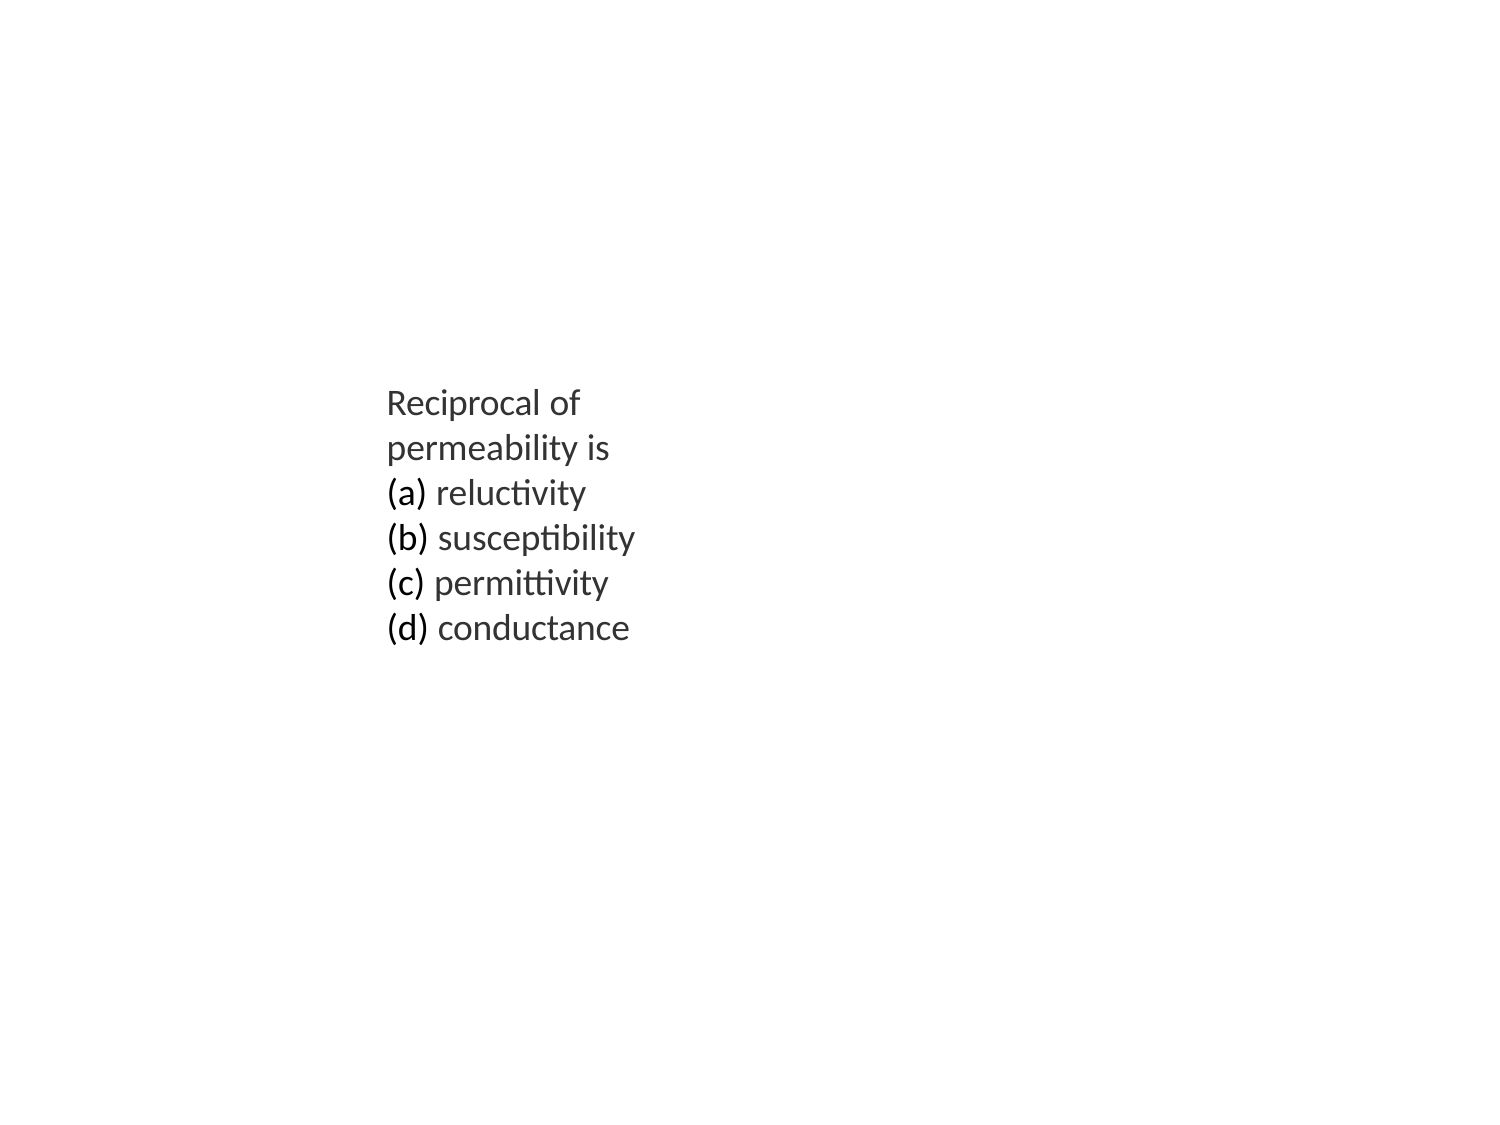

Reciprocal of permeability is
reluctivity
susceptibility
permittivity
conductance